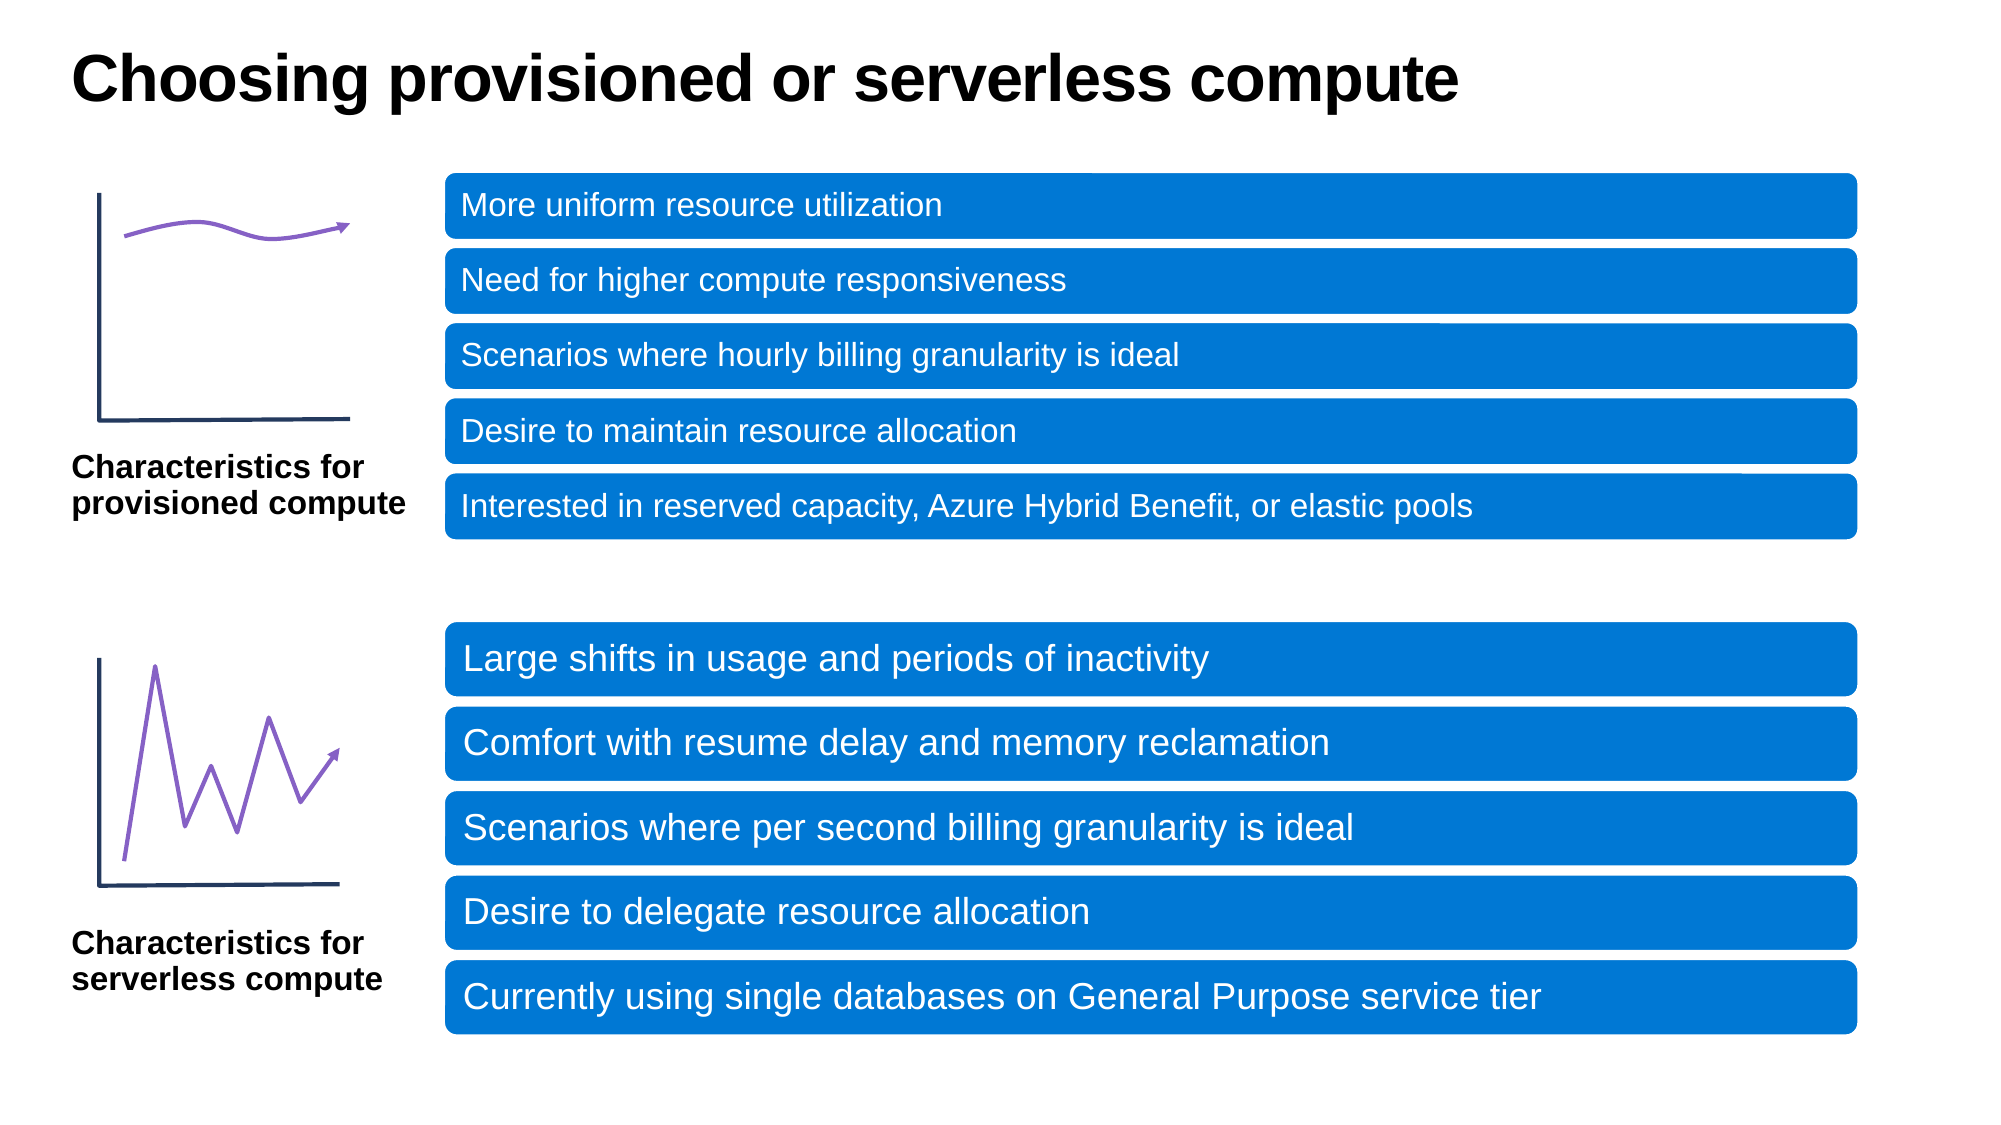

# Choosing provisioned or serverless compute
More uniform resource utilization
Need for higher compute responsiveness
Scenarios where hourly billing granularity is ideal
Desire to maintain resource allocation
Interested in reserved capacity, Azure Hybrid Benefit, or elastic pools

Characteristics for provisioned compute
Large shifts in usage and periods of inactivity
Comfort with resume delay and memory reclamation
Scenarios where per second billing granularity is ideal
Desire to delegate resource allocation
Currently using single databases on General Purpose service tier

Characteristics for serverless compute